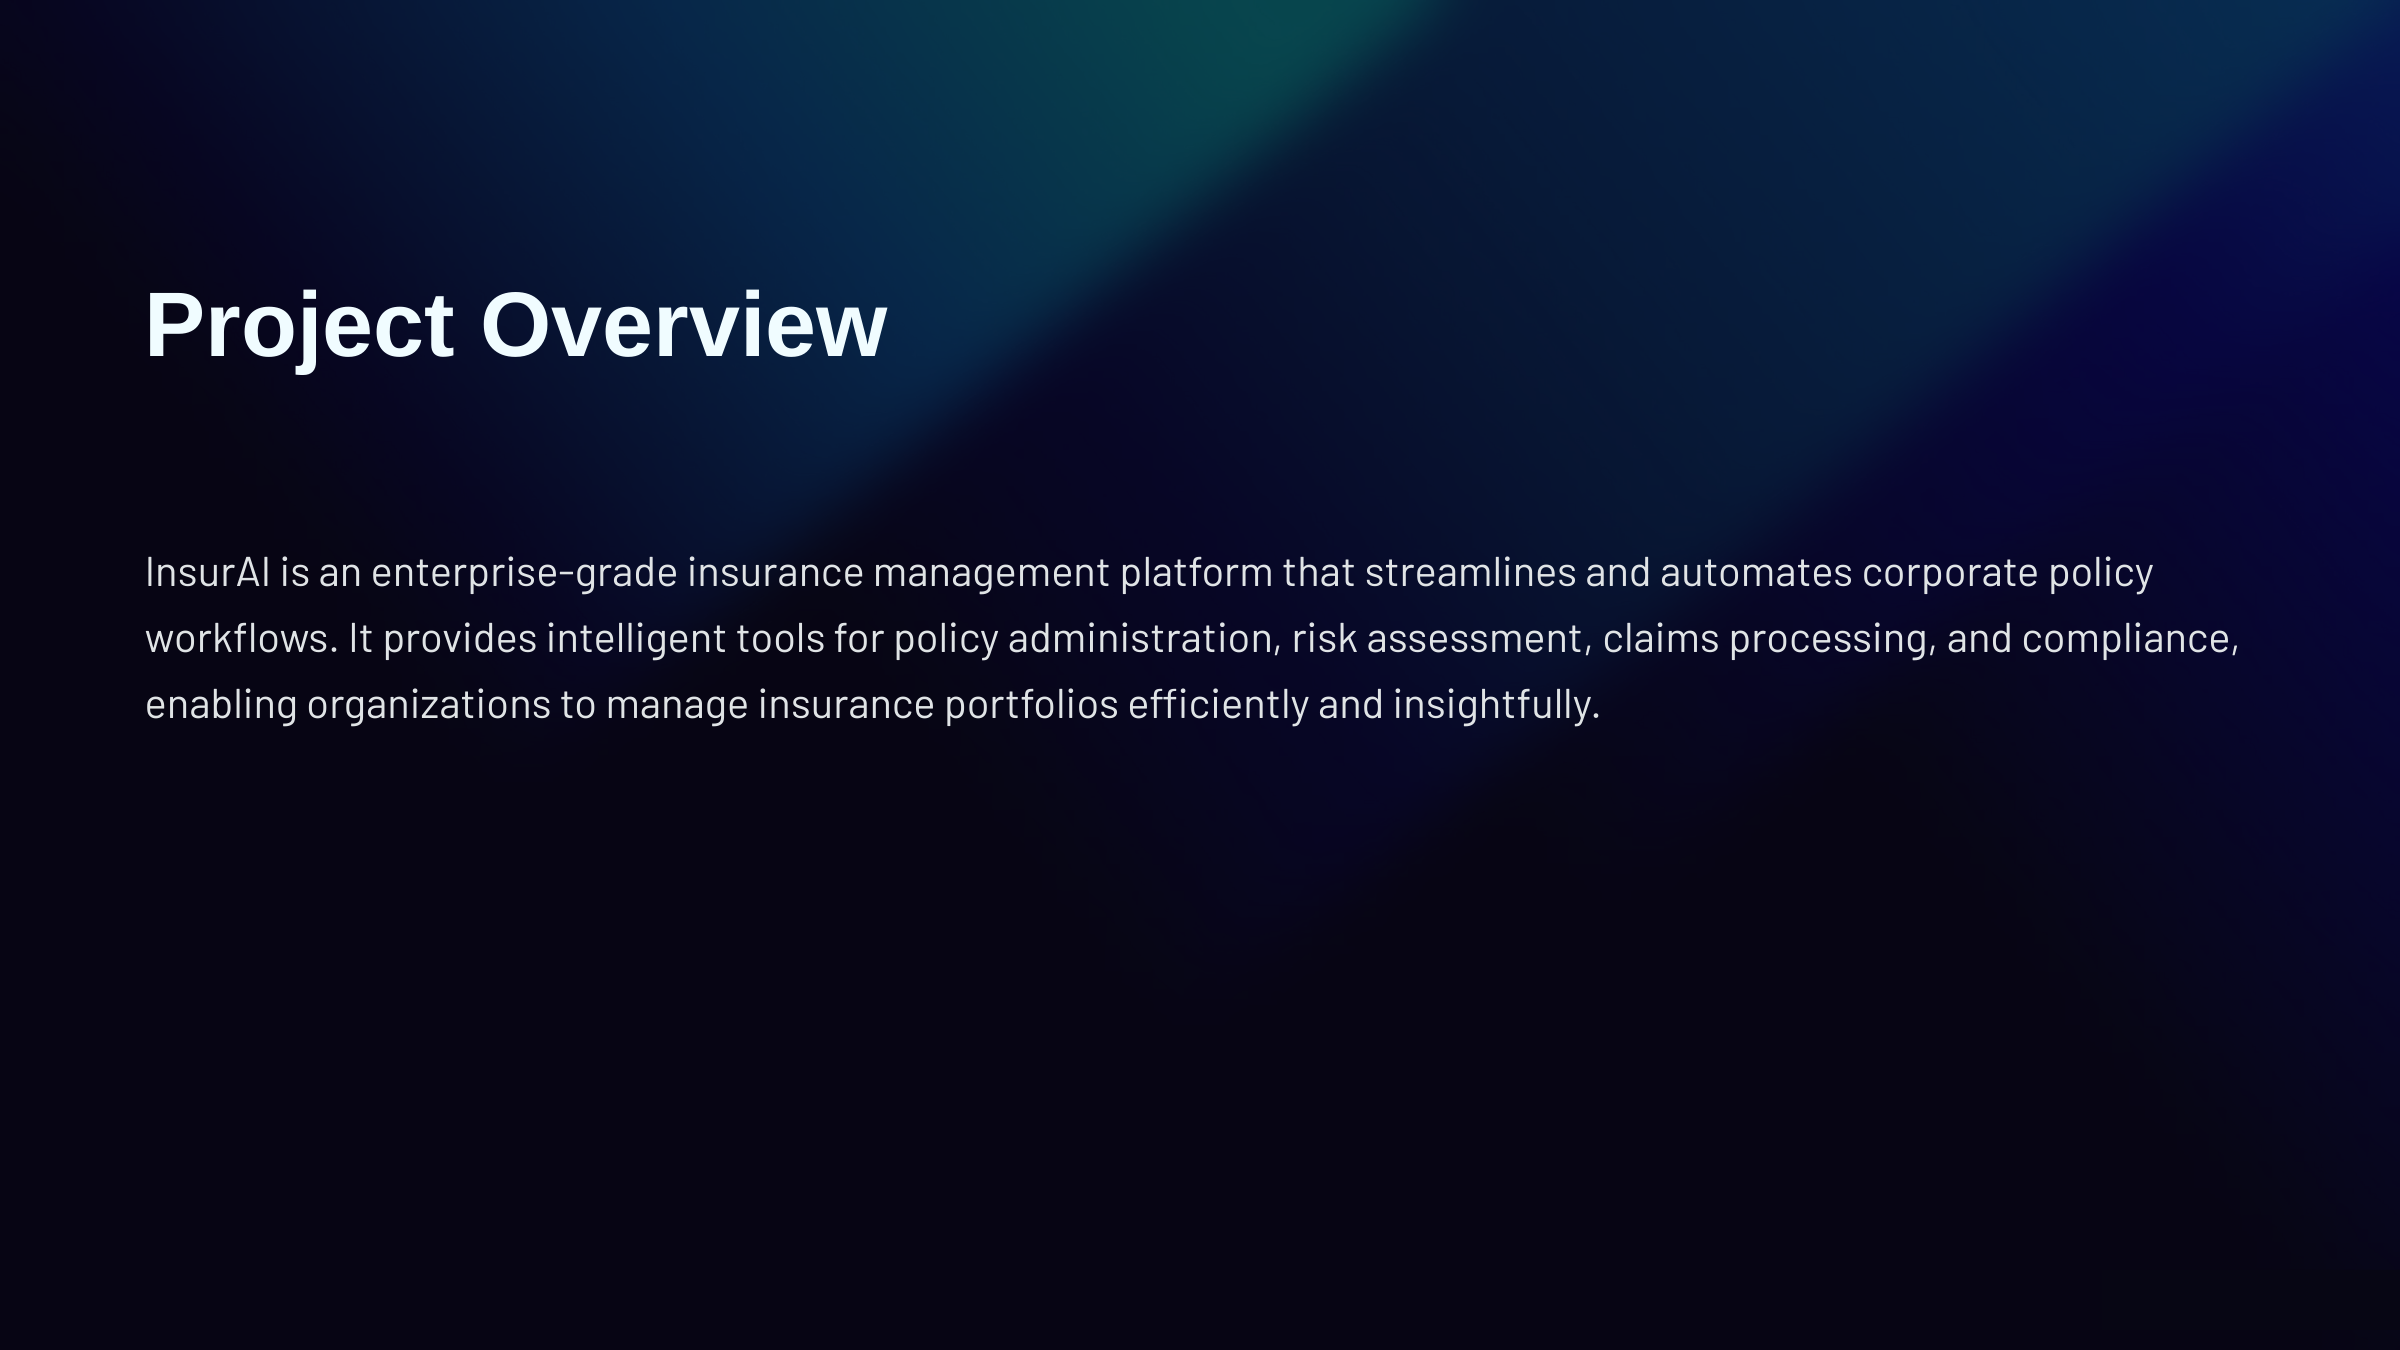

Project Overview
InsurAI is an enterprise-grade insurance management platform that streamlines and automates corporate policy workflows. It provides intelligent tools for policy administration, risk assessment, claims processing, and compliance, enabling organizations to manage insurance portfolios efficiently and insightfully.